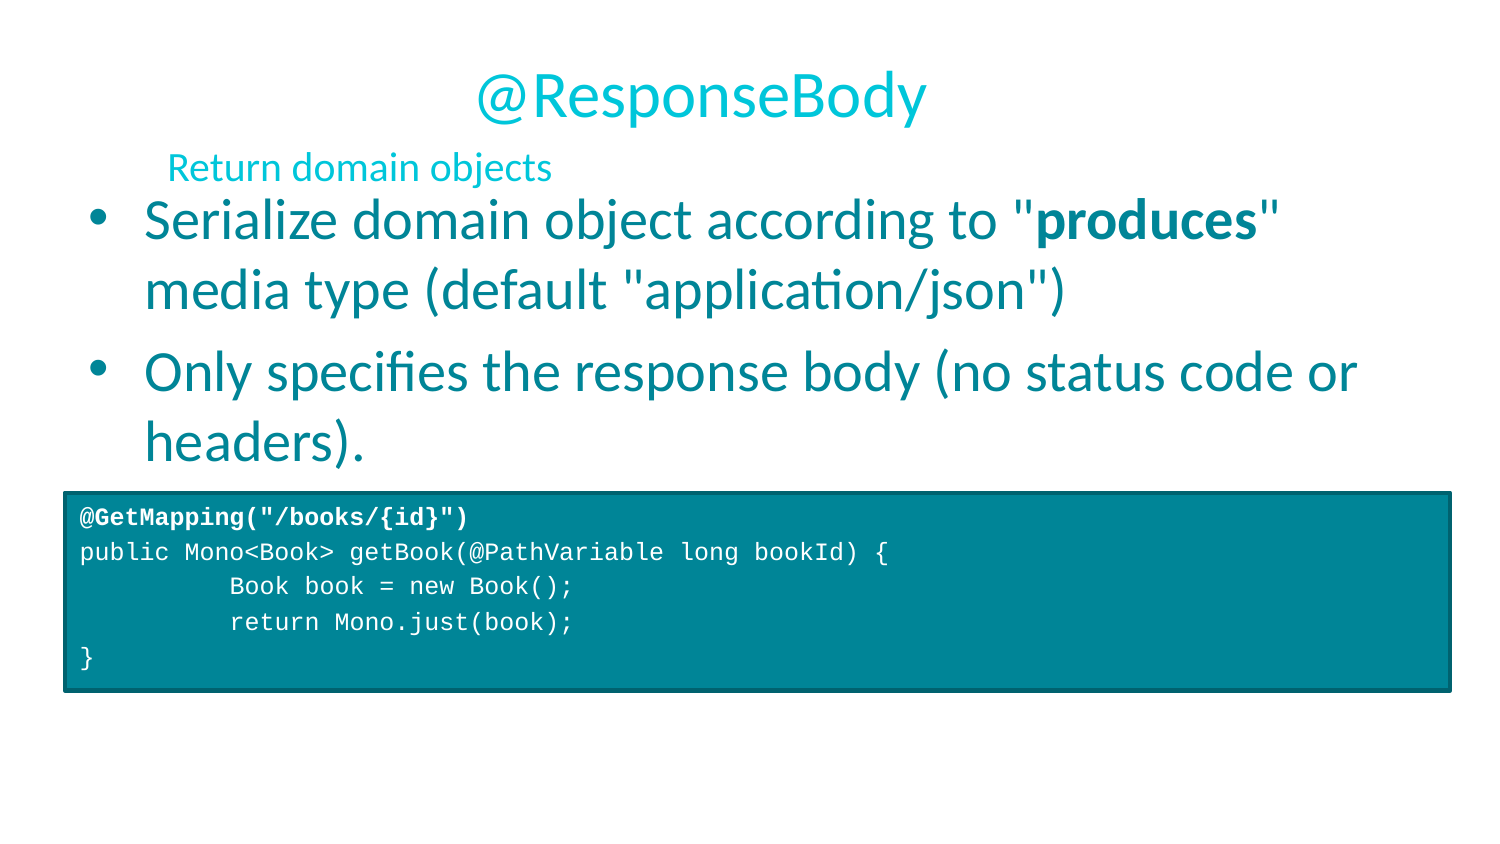

# @ResponseBody
Return domain objects
Serialize domain object according to "produces" media type (default "application/json")
Only specifies the response body (no status code or headers).
@GetMapping("/books/{id}")
public Mono<Book> getBook(@PathVariable long bookId) {
	Book book = new Book();
	return Mono.just(book);
}